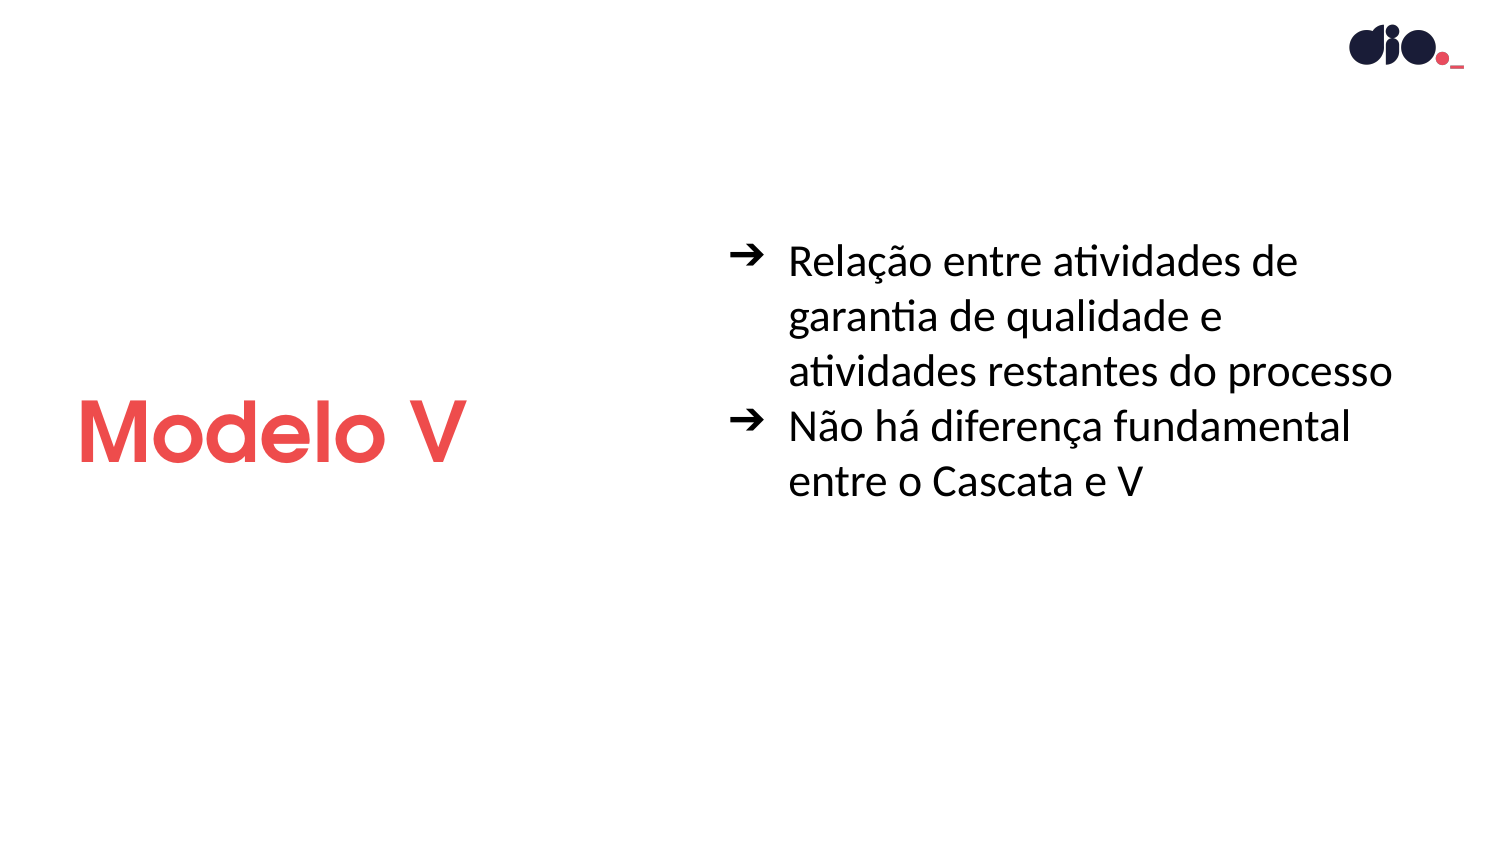

Relação entre atividades de garantia de qualidade e atividades restantes do processo
Não há diferença fundamental entre o Cascata e V

Modelo V